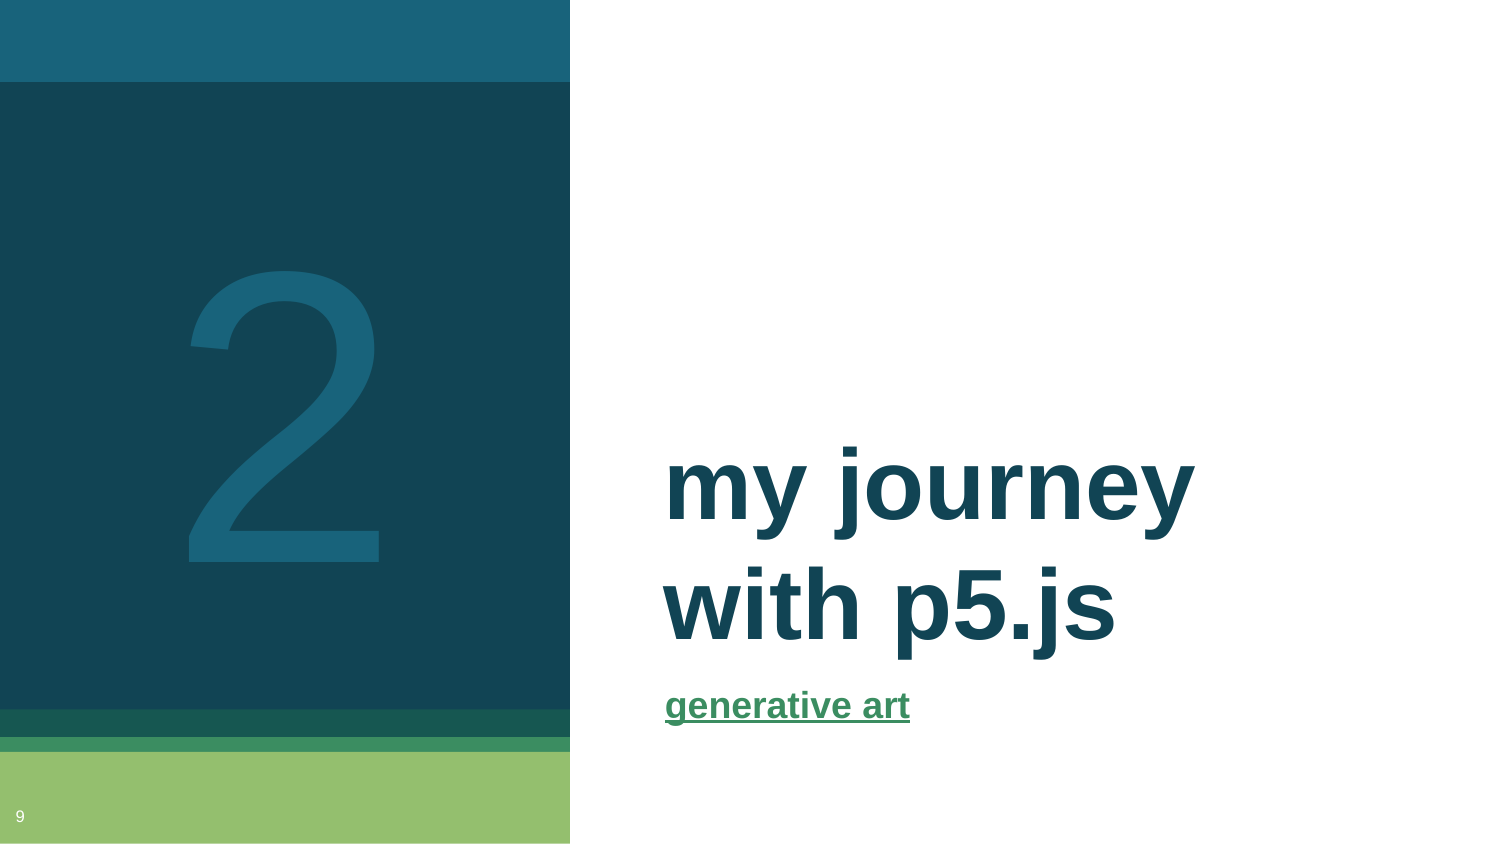

2
# my journey with p5.js
generative art
9